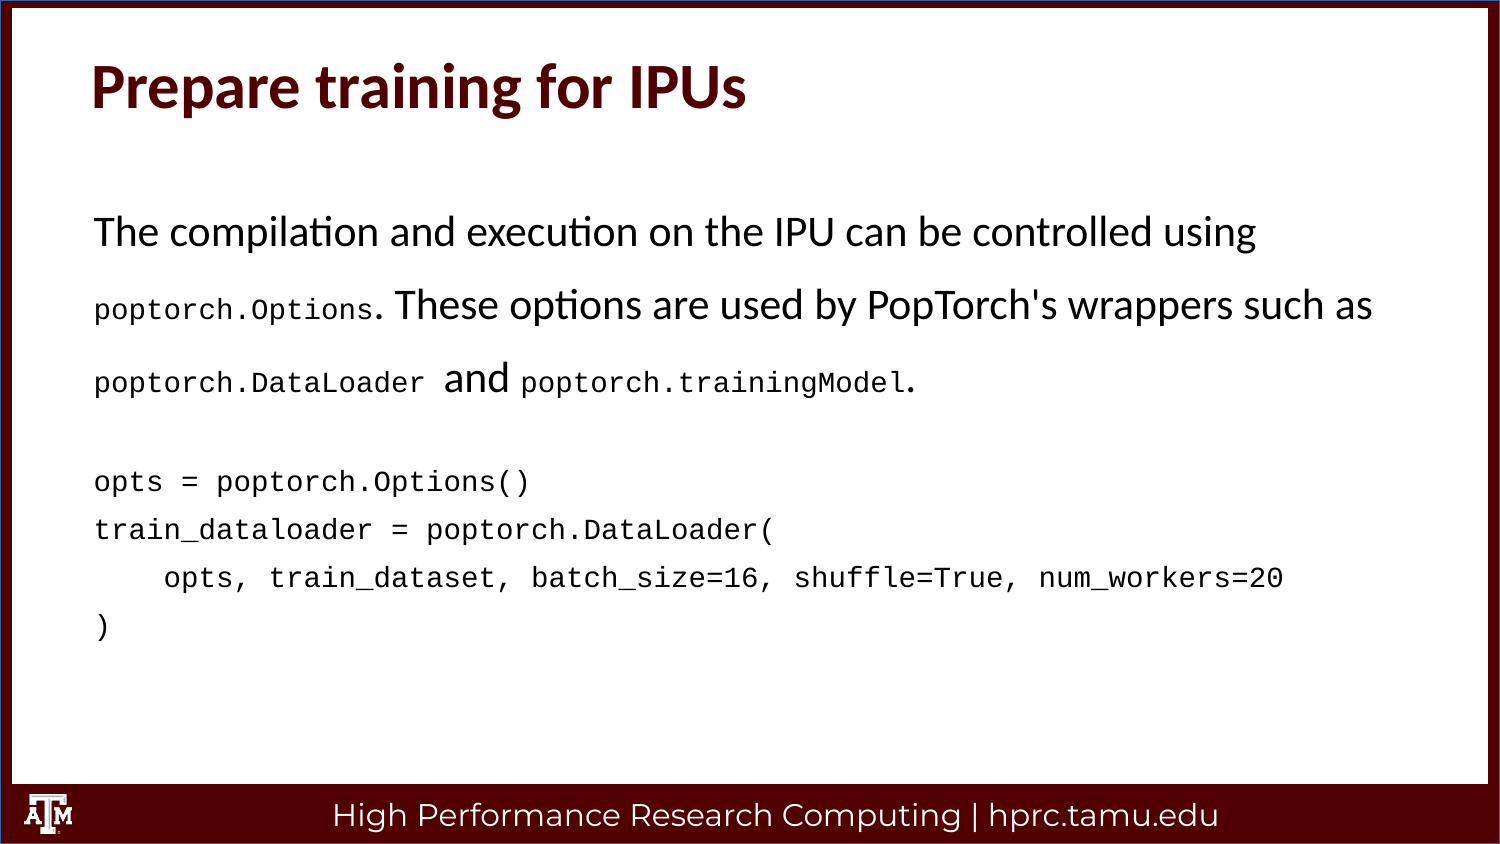

Prepare training for IPUs
The compilation and execution on the IPU can be controlled using poptorch.Options. These options are used by PopTorch's wrappers such as poptorch.DataLoader and poptorch.trainingModel.

opts = poptorch.Options()
train_dataloader = poptorch.DataLoader(
    opts, train_dataset, batch_size=16, shuffle=True, num_workers=20
)